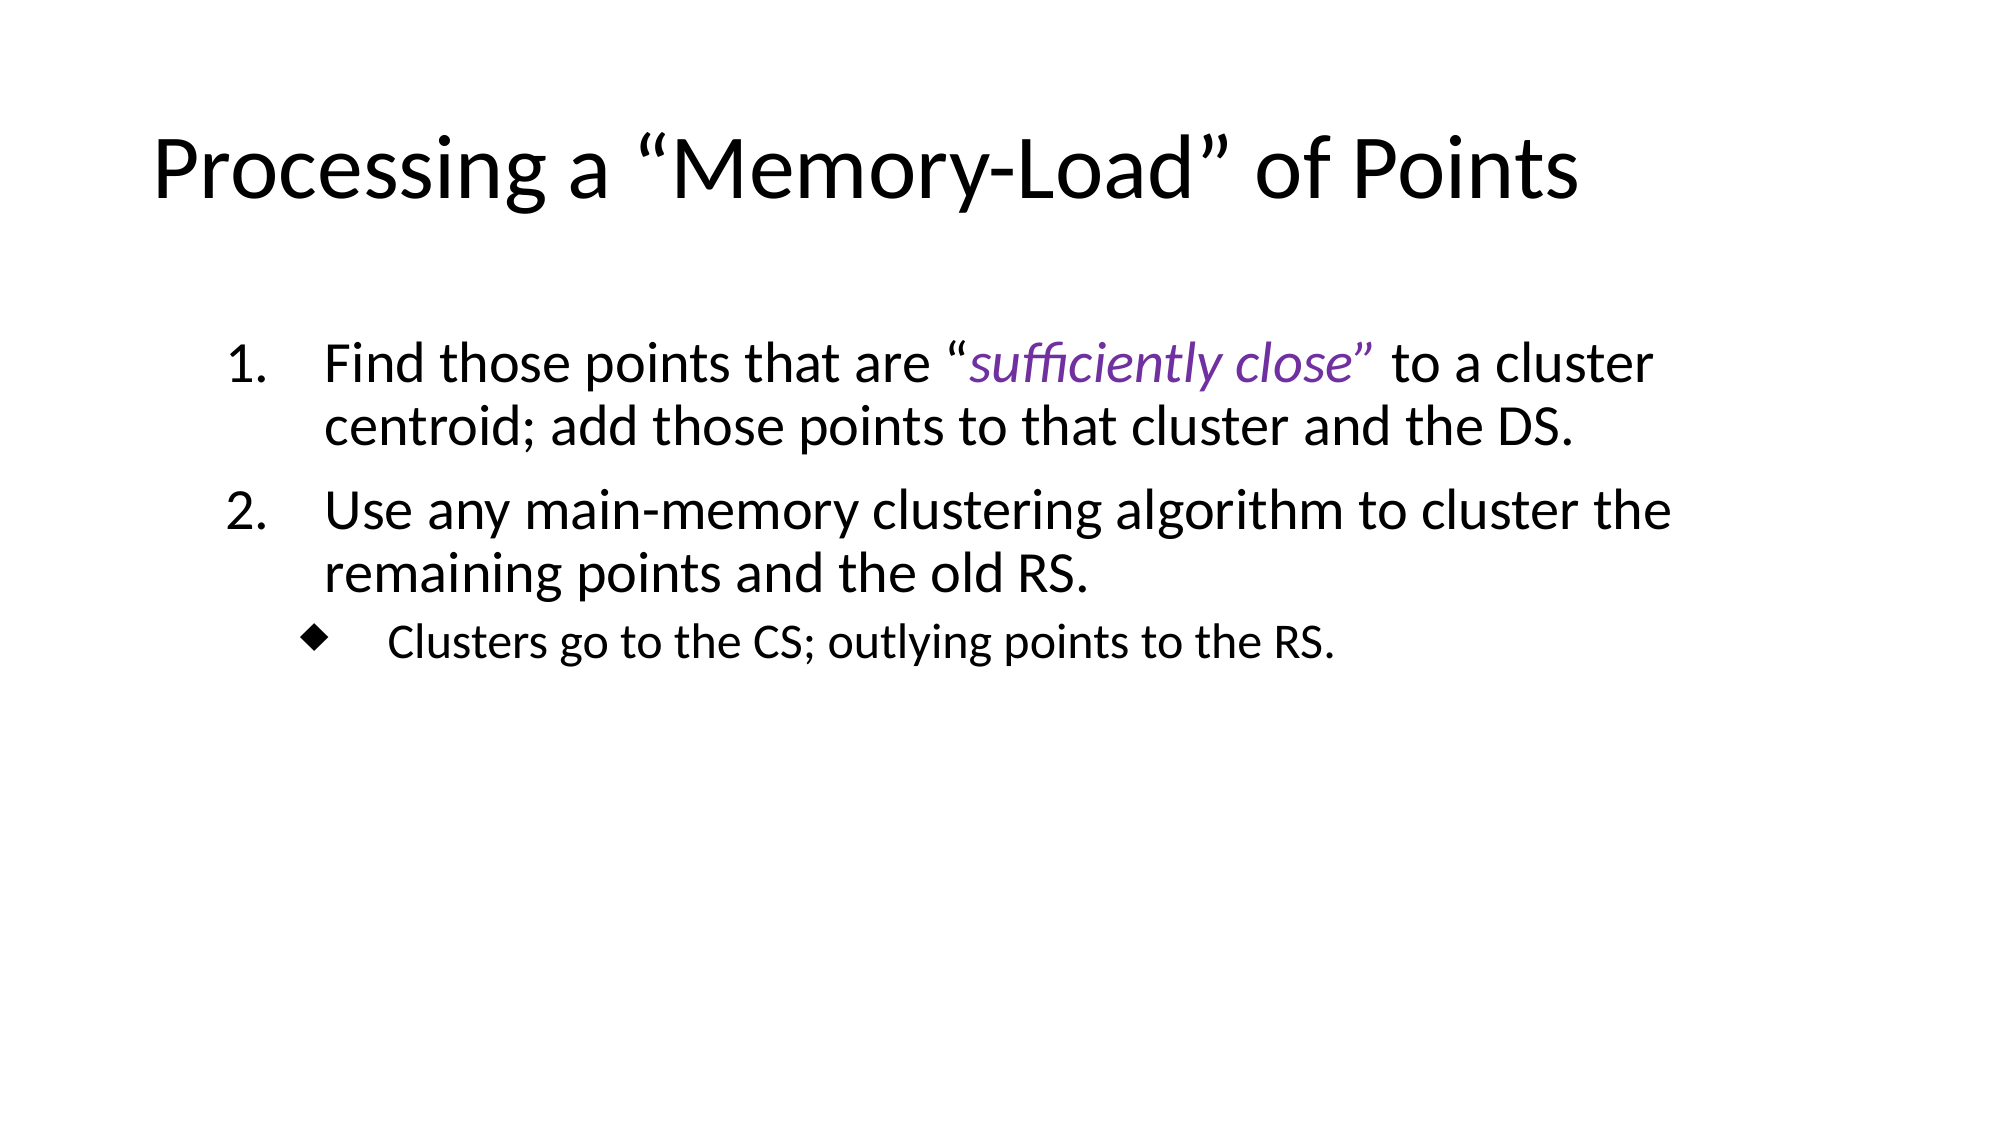

# Processing a “Memory-Load” of Points
Find those points that are “sufficiently close” to a cluster centroid; add those points to that cluster and the DS.
Use any main-memory clustering algorithm to cluster the remaining points and the old RS.
Clusters go to the CS; outlying points to the RS.